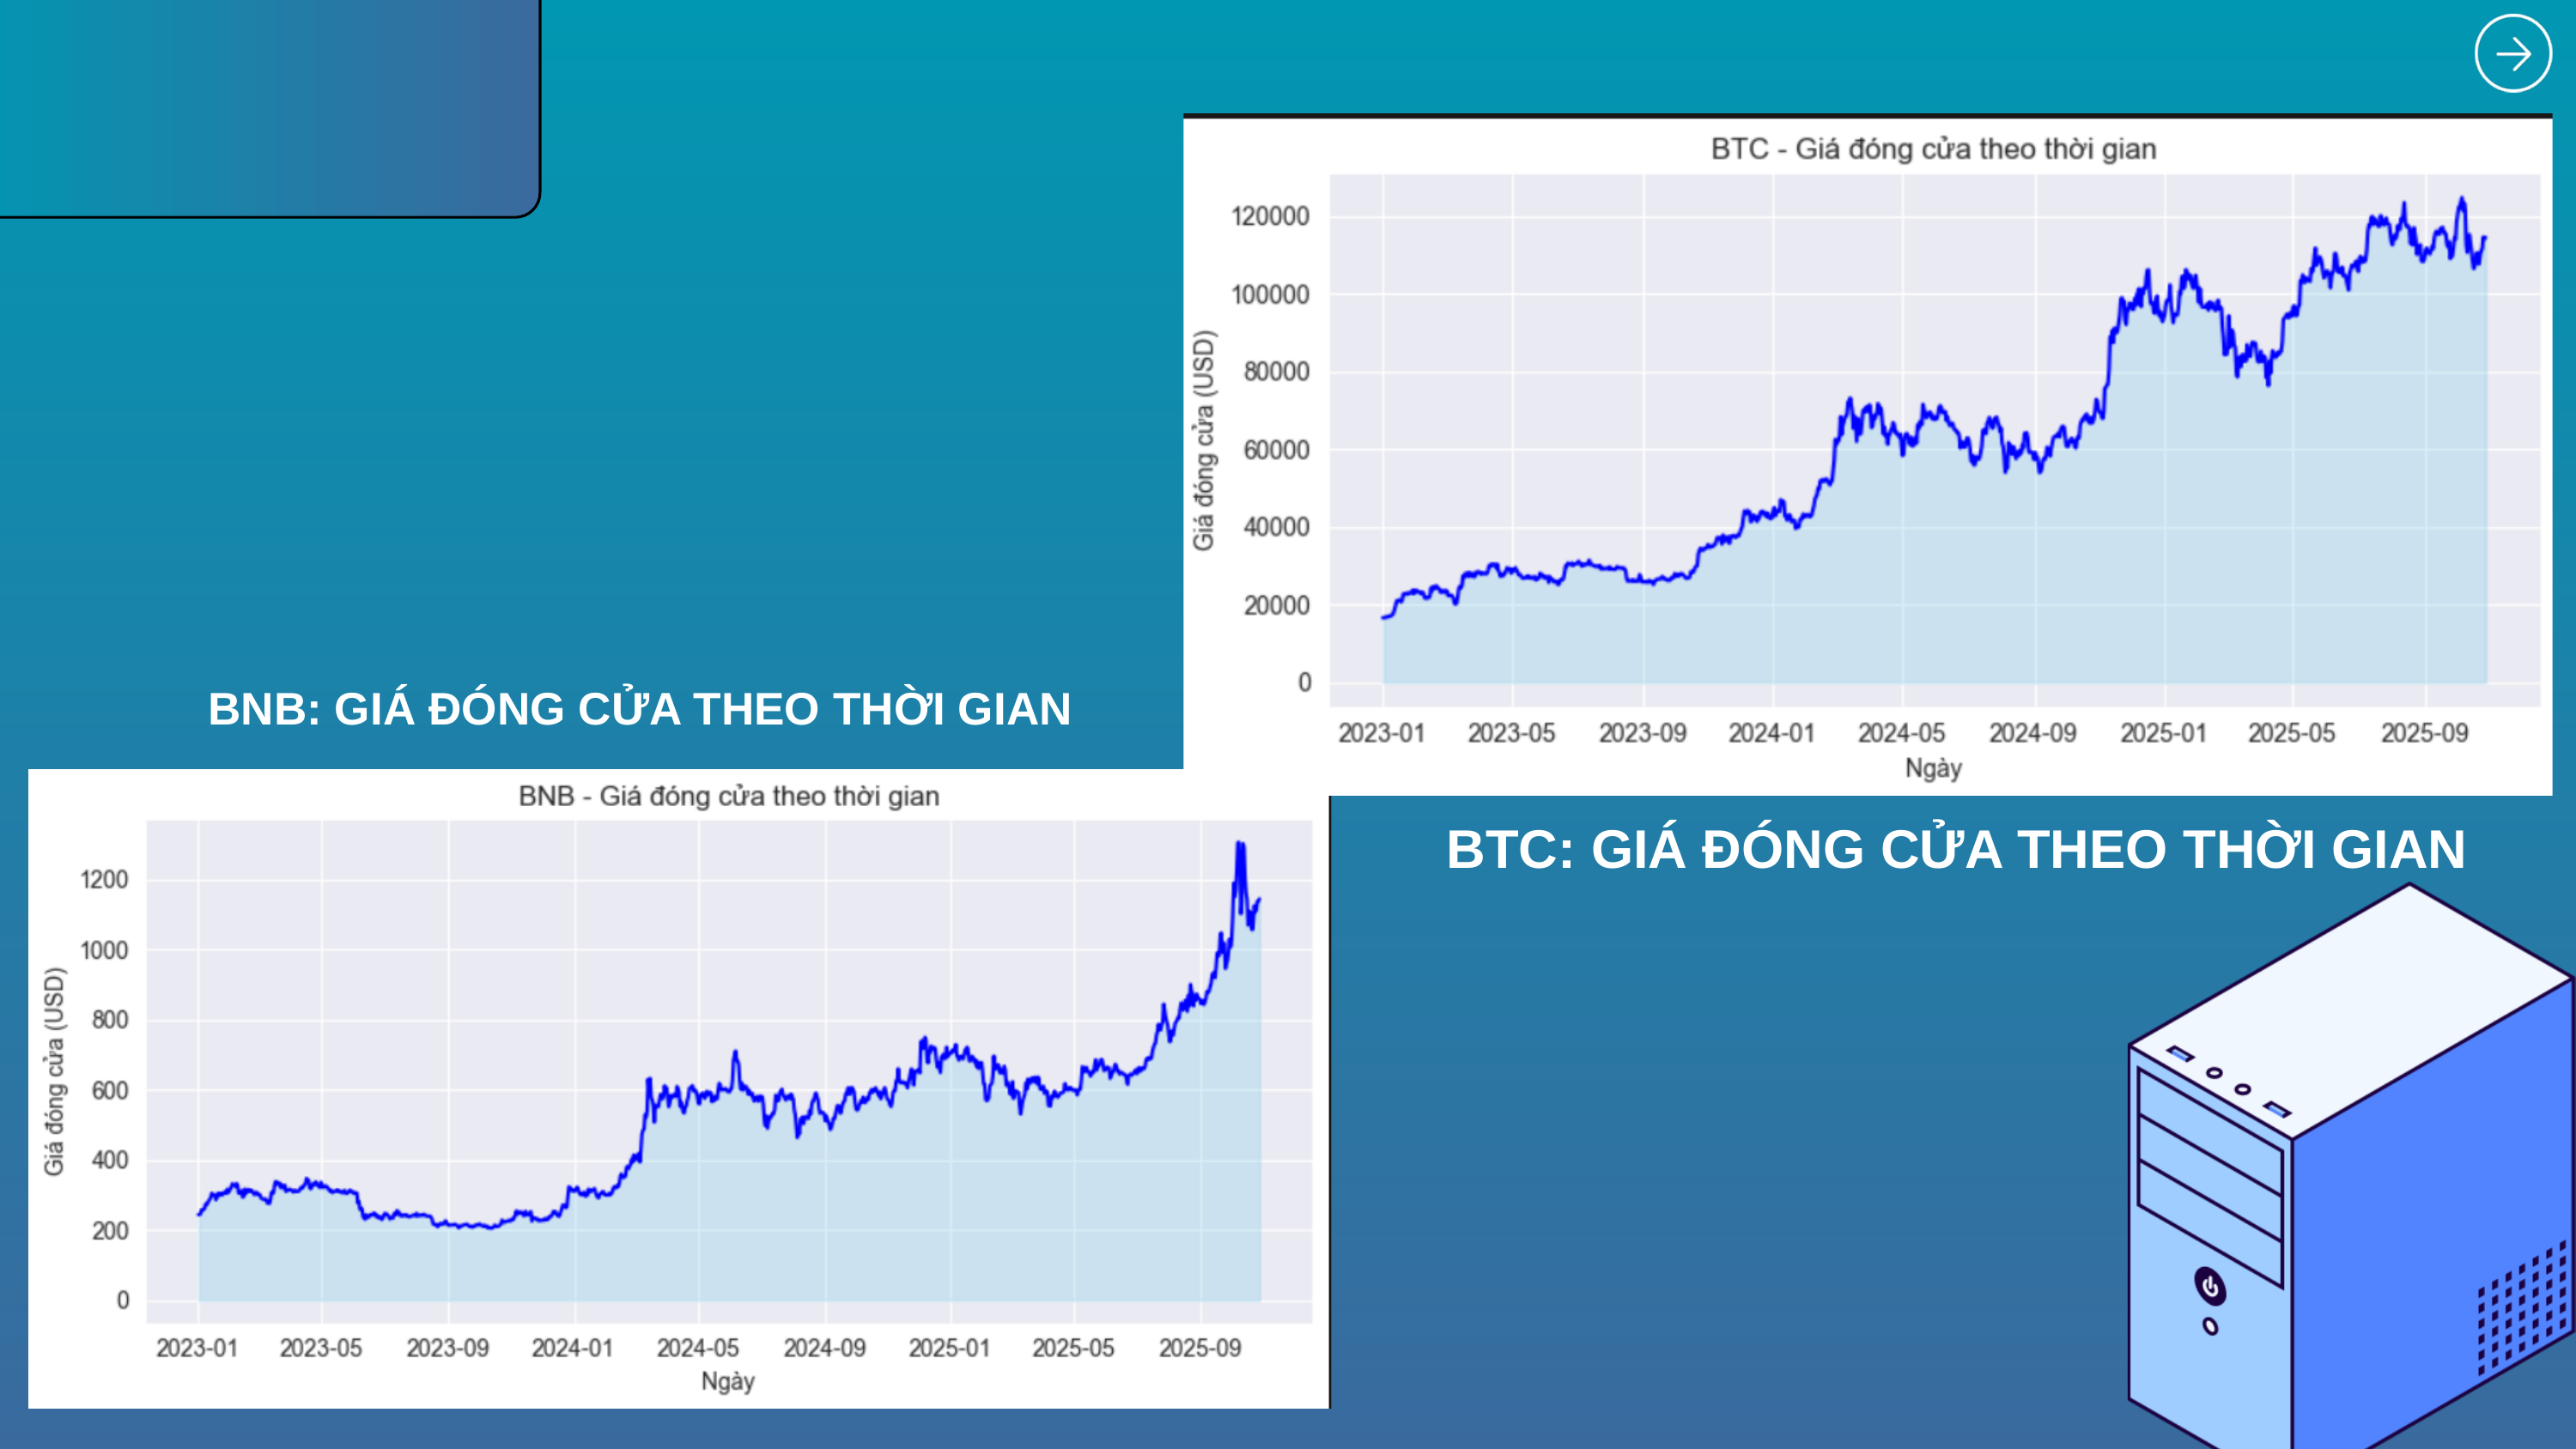

BNB: GIÁ ĐÓNG CỬA THEO THỜI GIAN

BTC: GIÁ ĐÓNG CỬA THEO THỜI GIAN